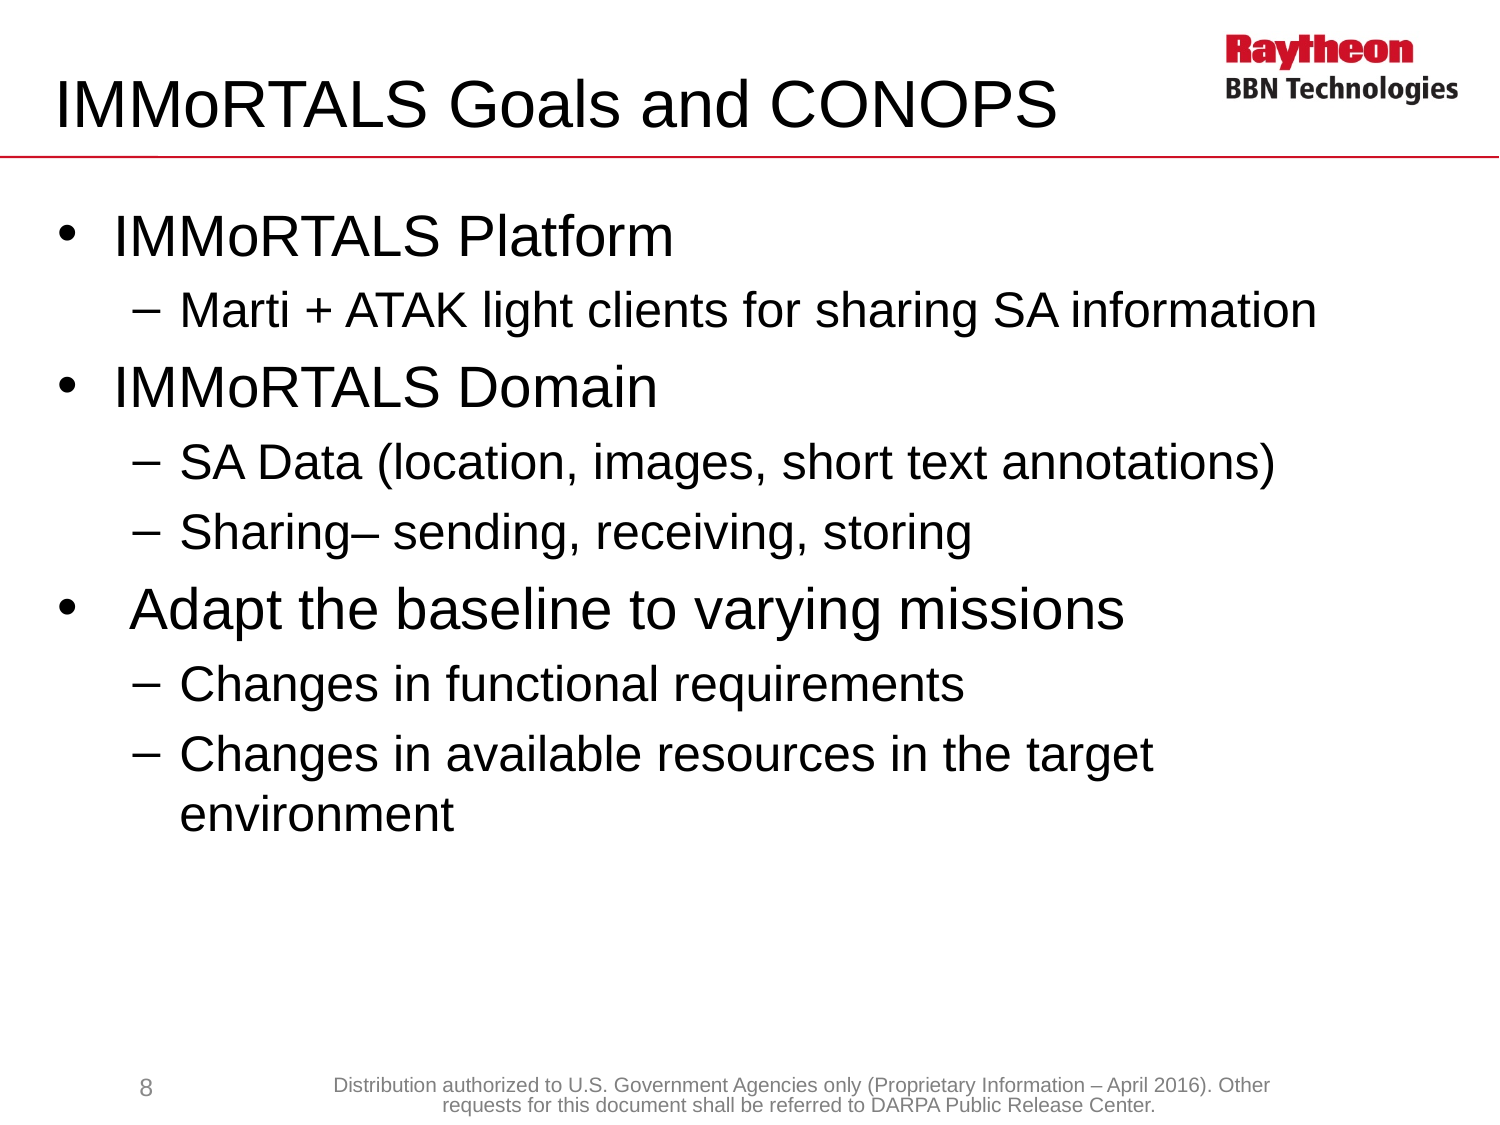

# IMMoRTALS Goals and CONOPS
IMMoRTALS Platform
Marti + ATAK light clients for sharing SA information
IMMoRTALS Domain
SA Data (location, images, short text annotations)
Sharing– sending, receiving, storing
 Adapt the baseline to varying missions
Changes in functional requirements
Changes in available resources in the target environment

8